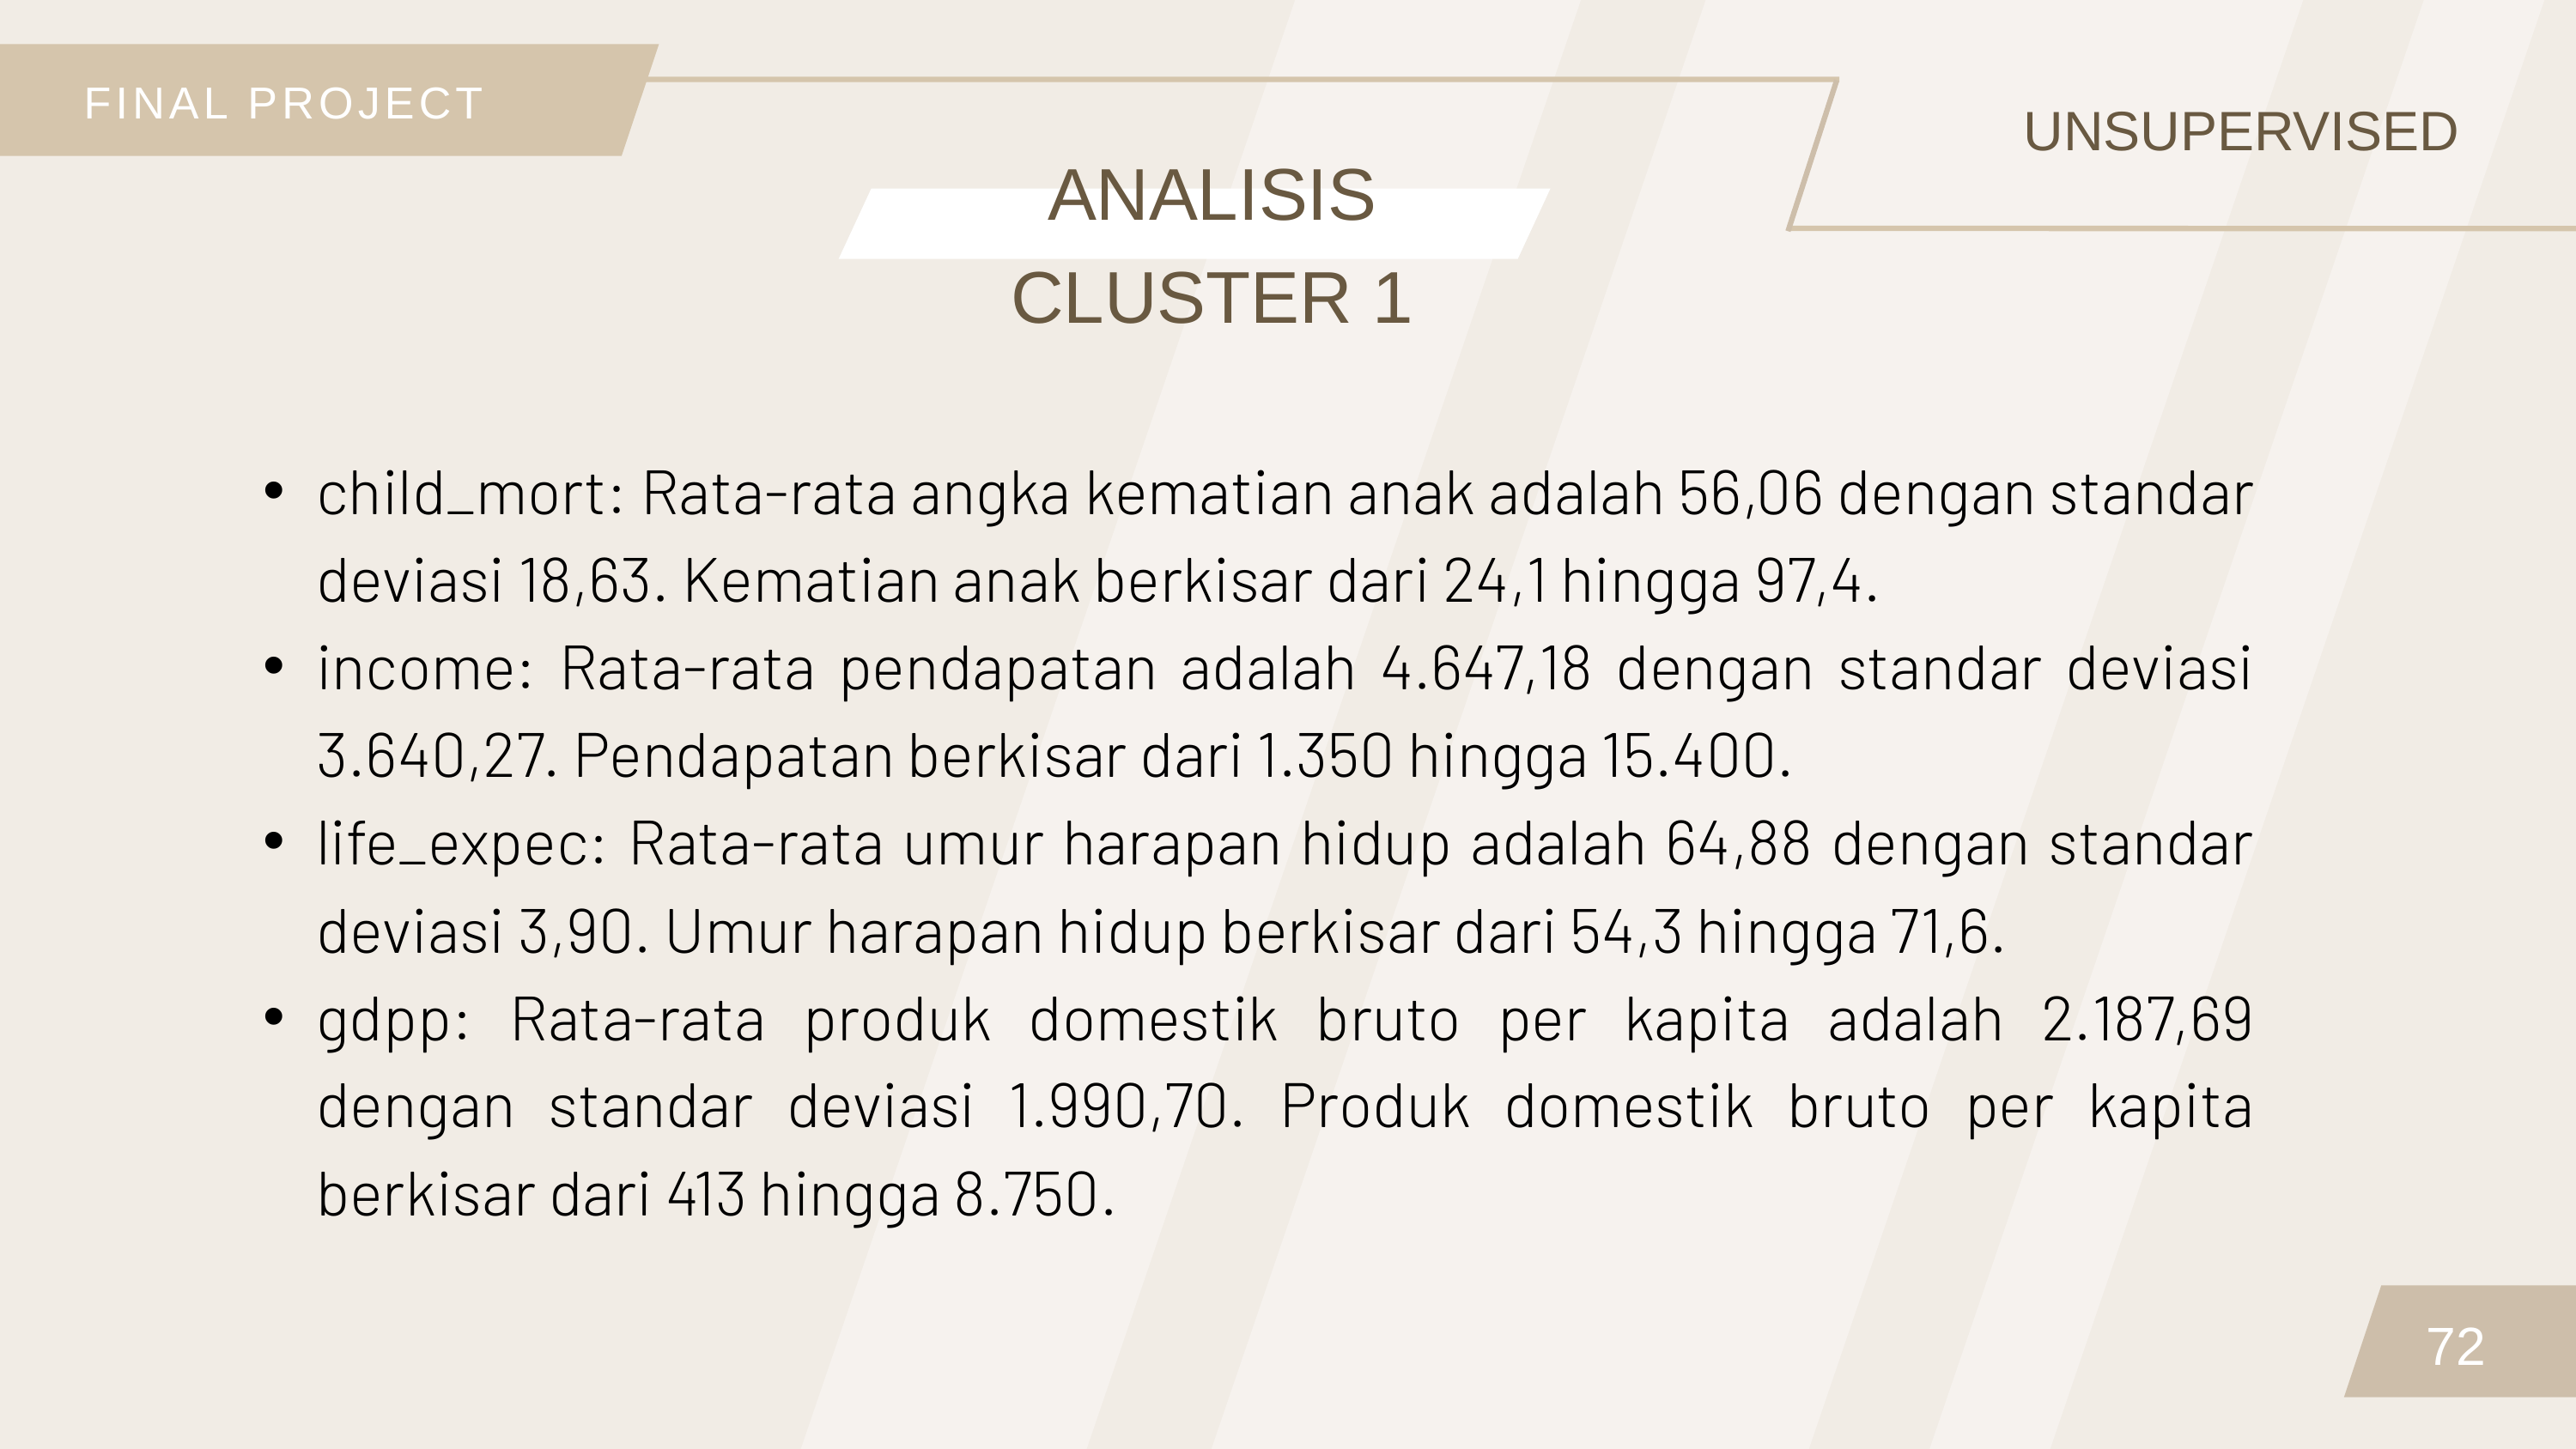

FINAL PROJECT

UNSUPERVISED
ANALISIS CLUSTER 1

child_mort: Rata-rata angka kematian anak adalah 56,06 dengan standar deviasi 18,63. Kematian anak berkisar dari 24,1 hingga 97,4.
income: Rata-rata pendapatan adalah 4.647,18 dengan standar deviasi 3.640,27. Pendapatan berkisar dari 1.350 hingga 15.400.
life_expec: Rata-rata umur harapan hidup adalah 64,88 dengan standar deviasi 3,90. Umur harapan hidup berkisar dari 54,3 hingga 71,6.
gdpp: Rata-rata produk domestik bruto per kapita adalah 2.187,69 dengan standar deviasi 1.990,70. Produk domestik bruto per kapita berkisar dari 413 hingga 8.750.

72